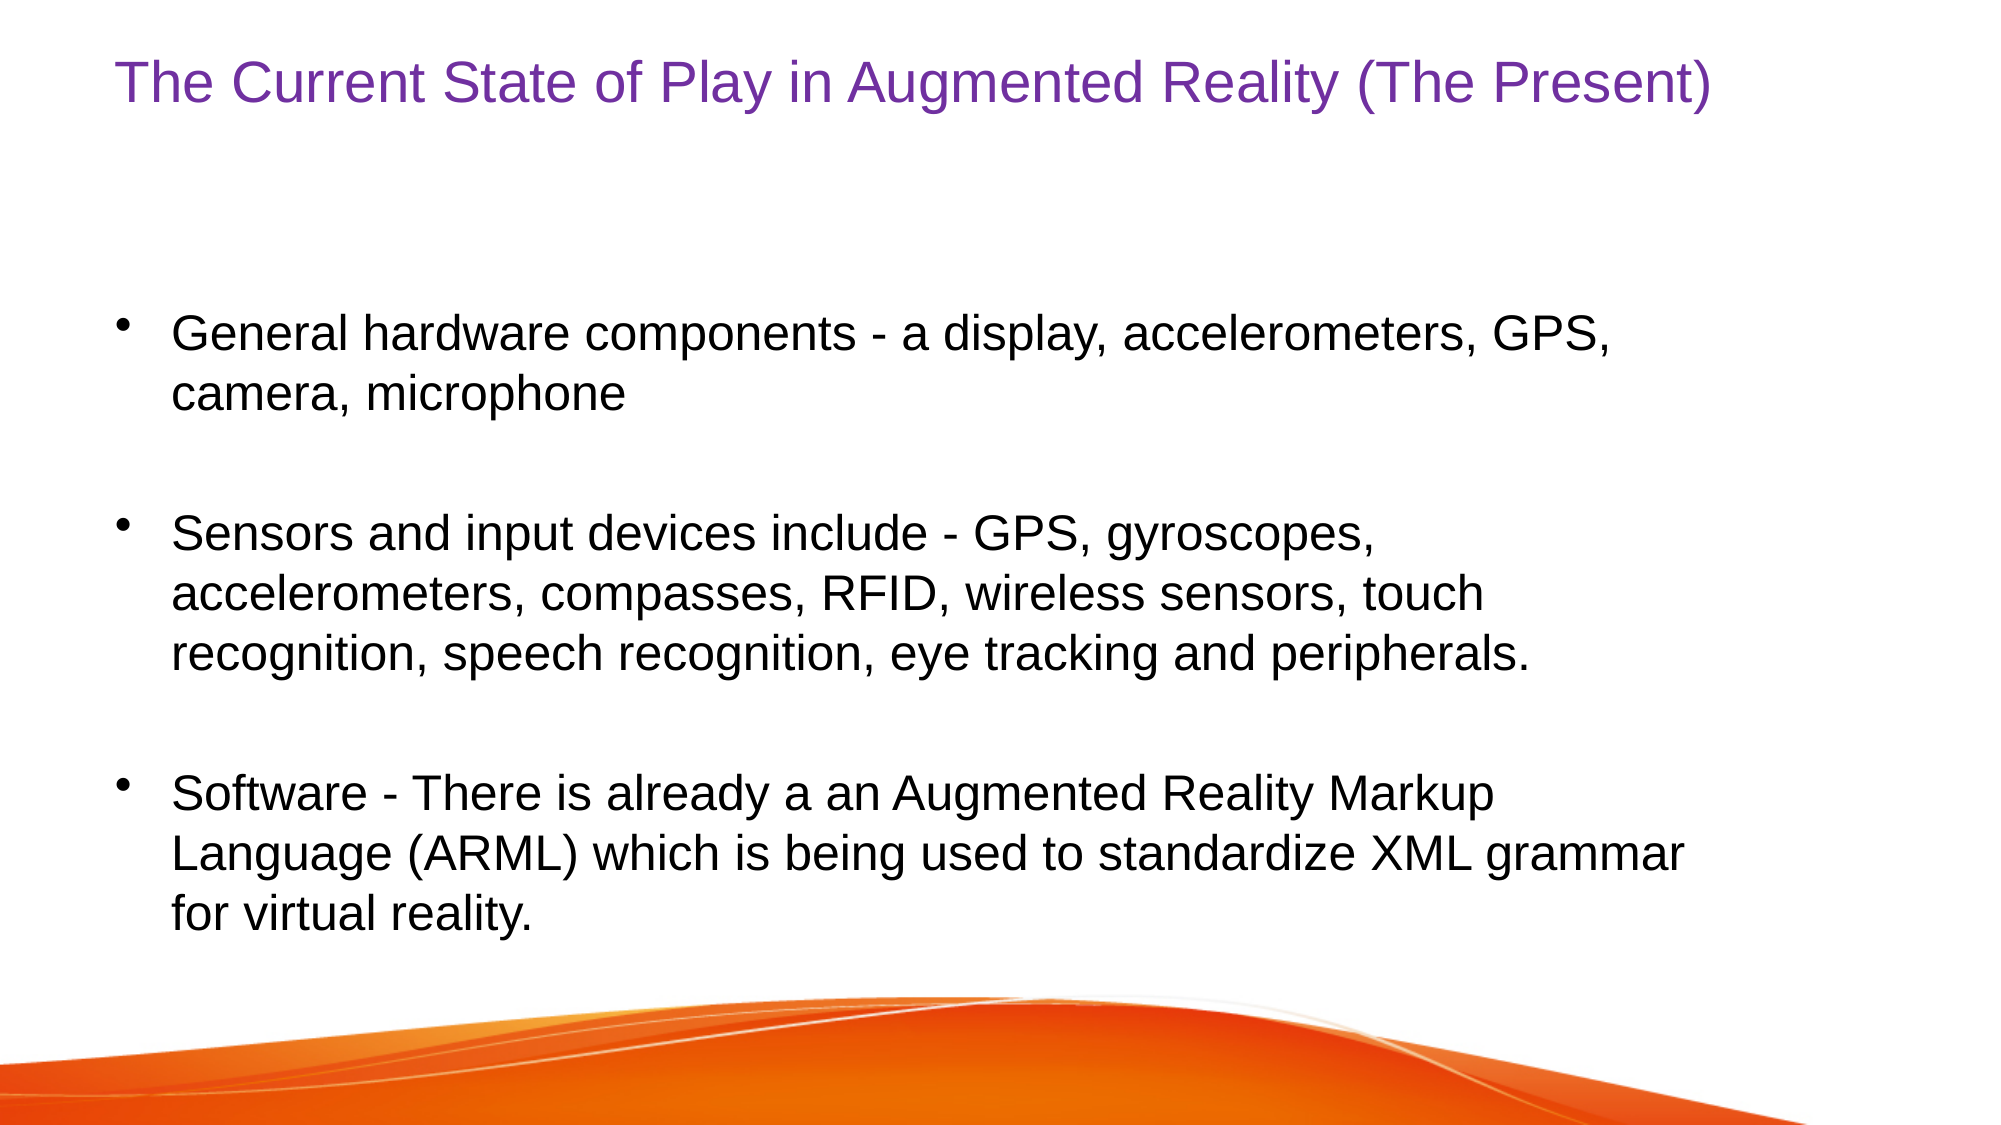

# The Current State of Play in Augmented Reality (The Present)
General hardware components - a display, accelerometers, GPS, camera, microphone

Sensors and input devices include - GPS, gyroscopes, accelerometers, compasses, RFID, wireless sensors, touch recognition, speech recognition, eye tracking and peripherals.

Software - There is already a an Augmented Reality Markup Language (ARML) which is being used to standardize XML grammar for virtual reality.